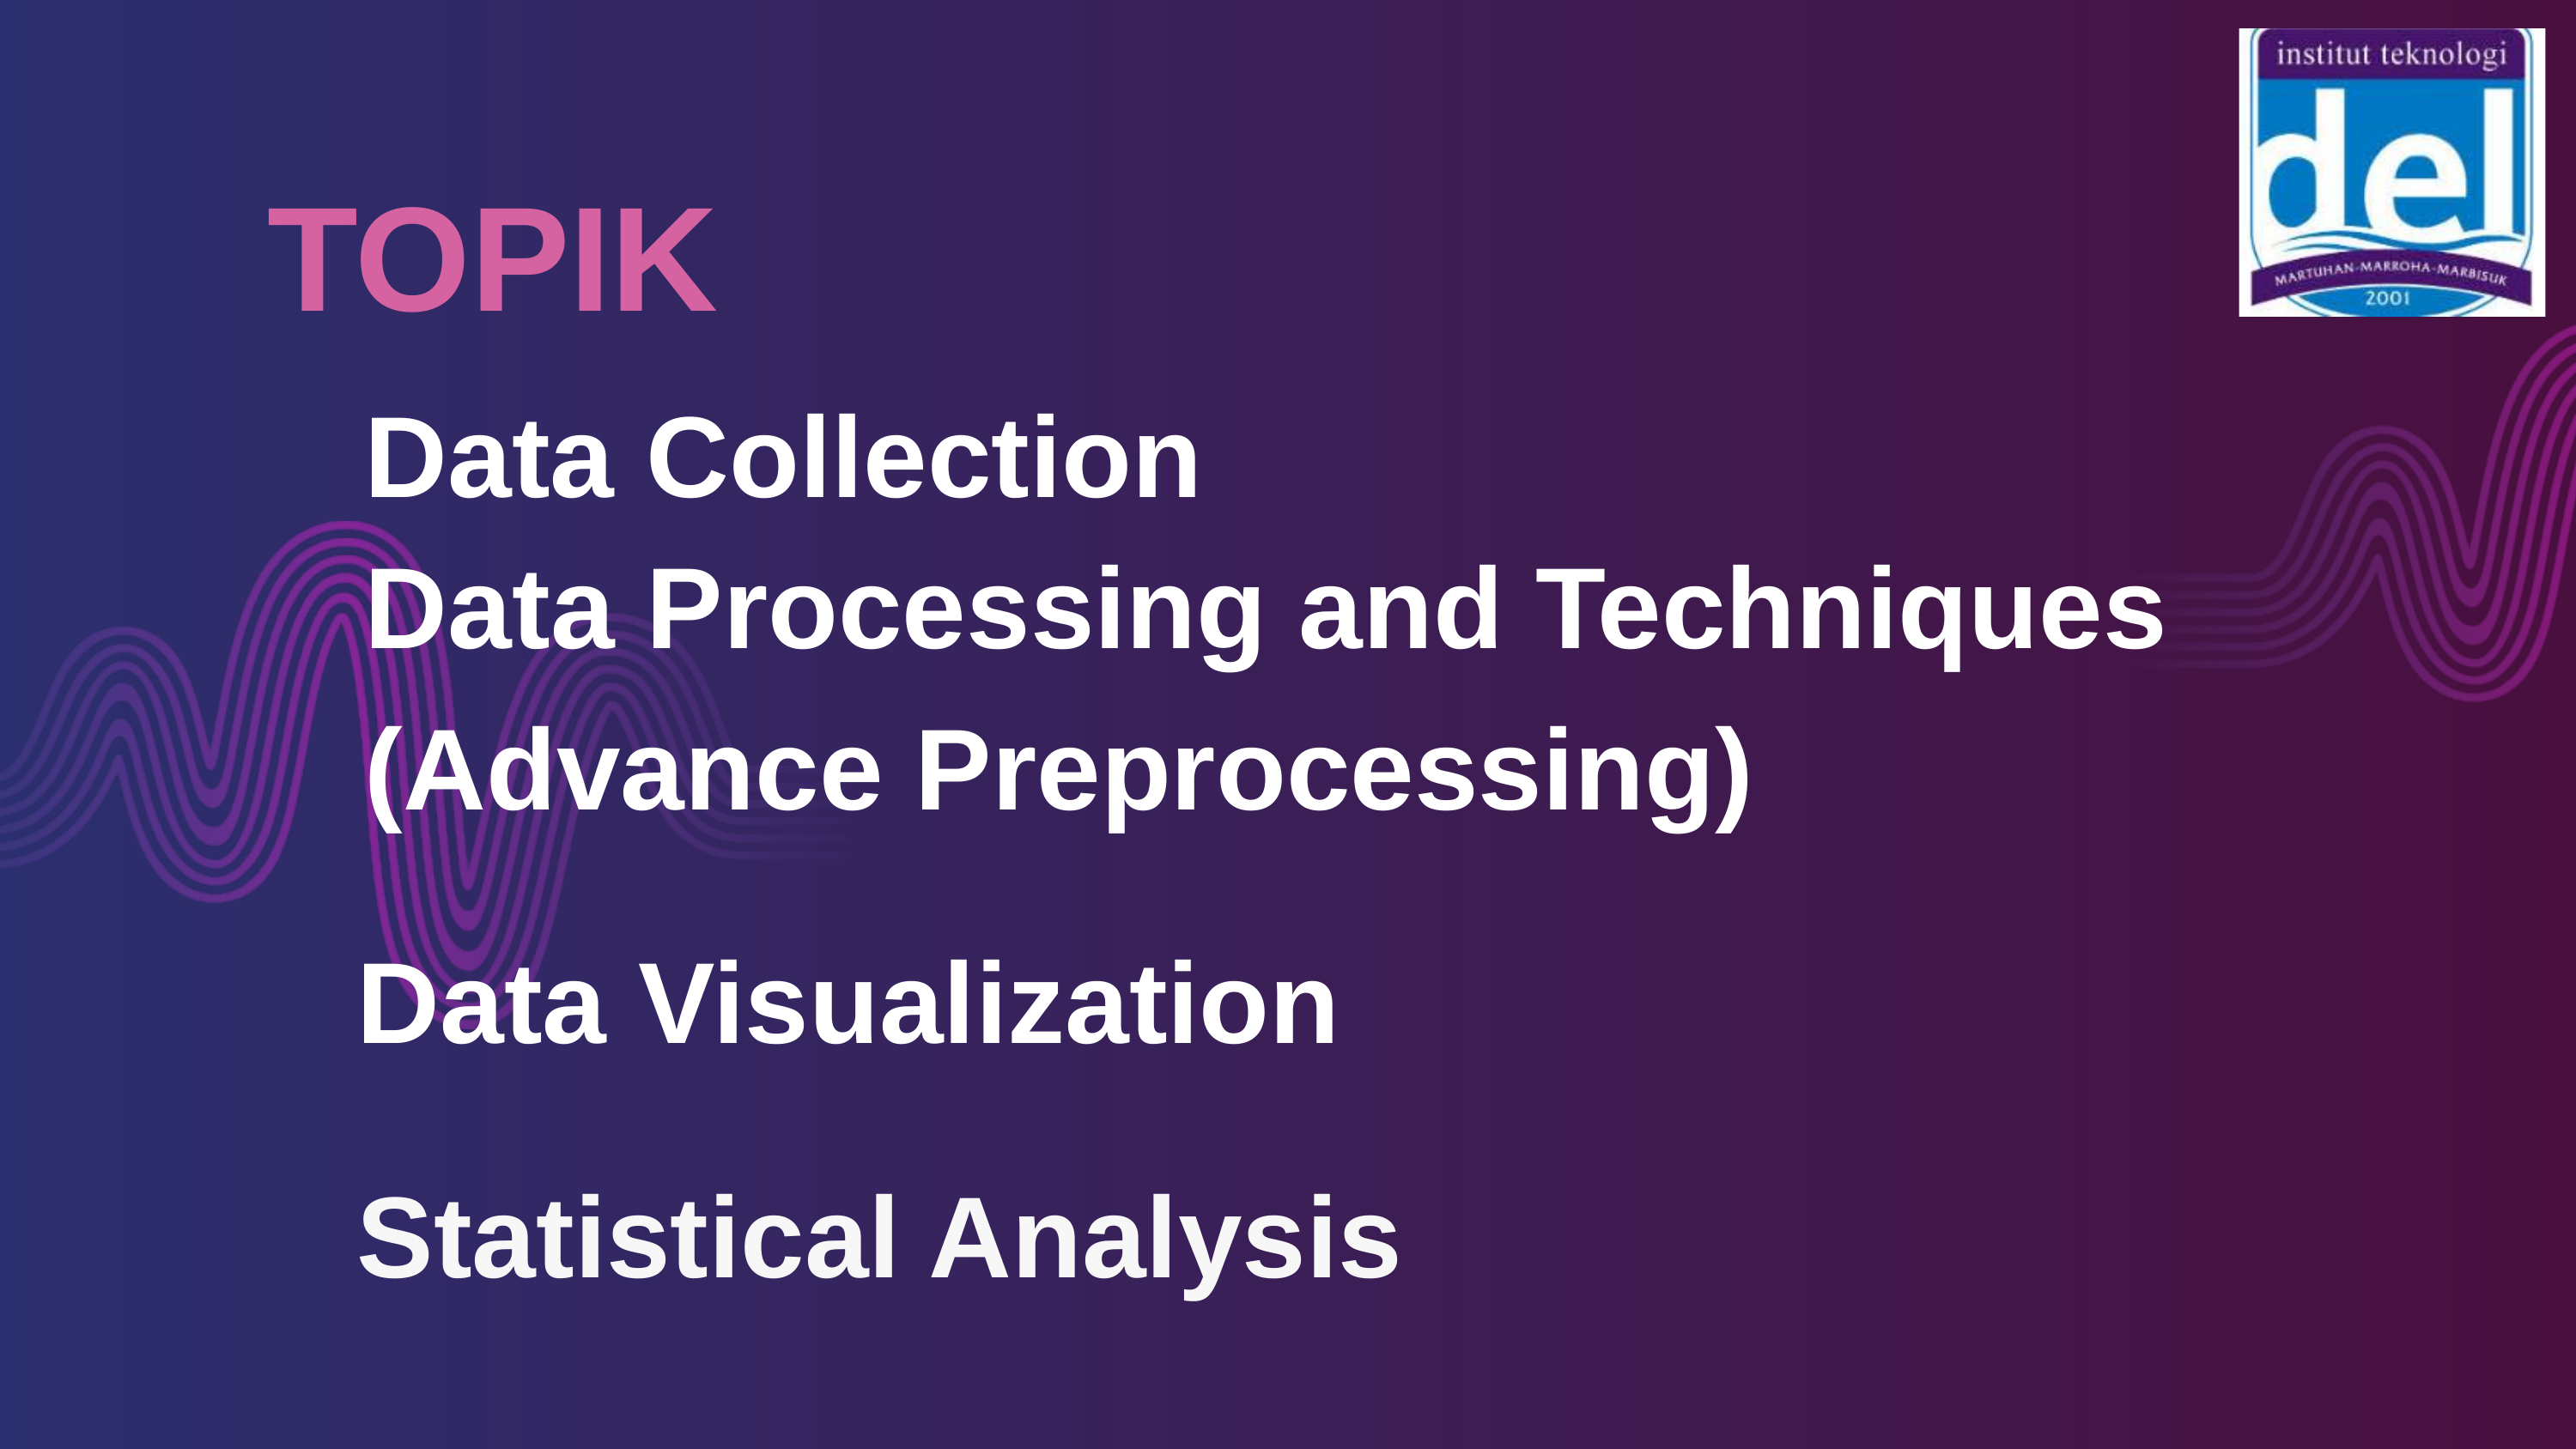

TOPIK

Data Collection
Data Processing and Techniques (Advance Preprocessing)

Data Visualization
Statistical Analysis